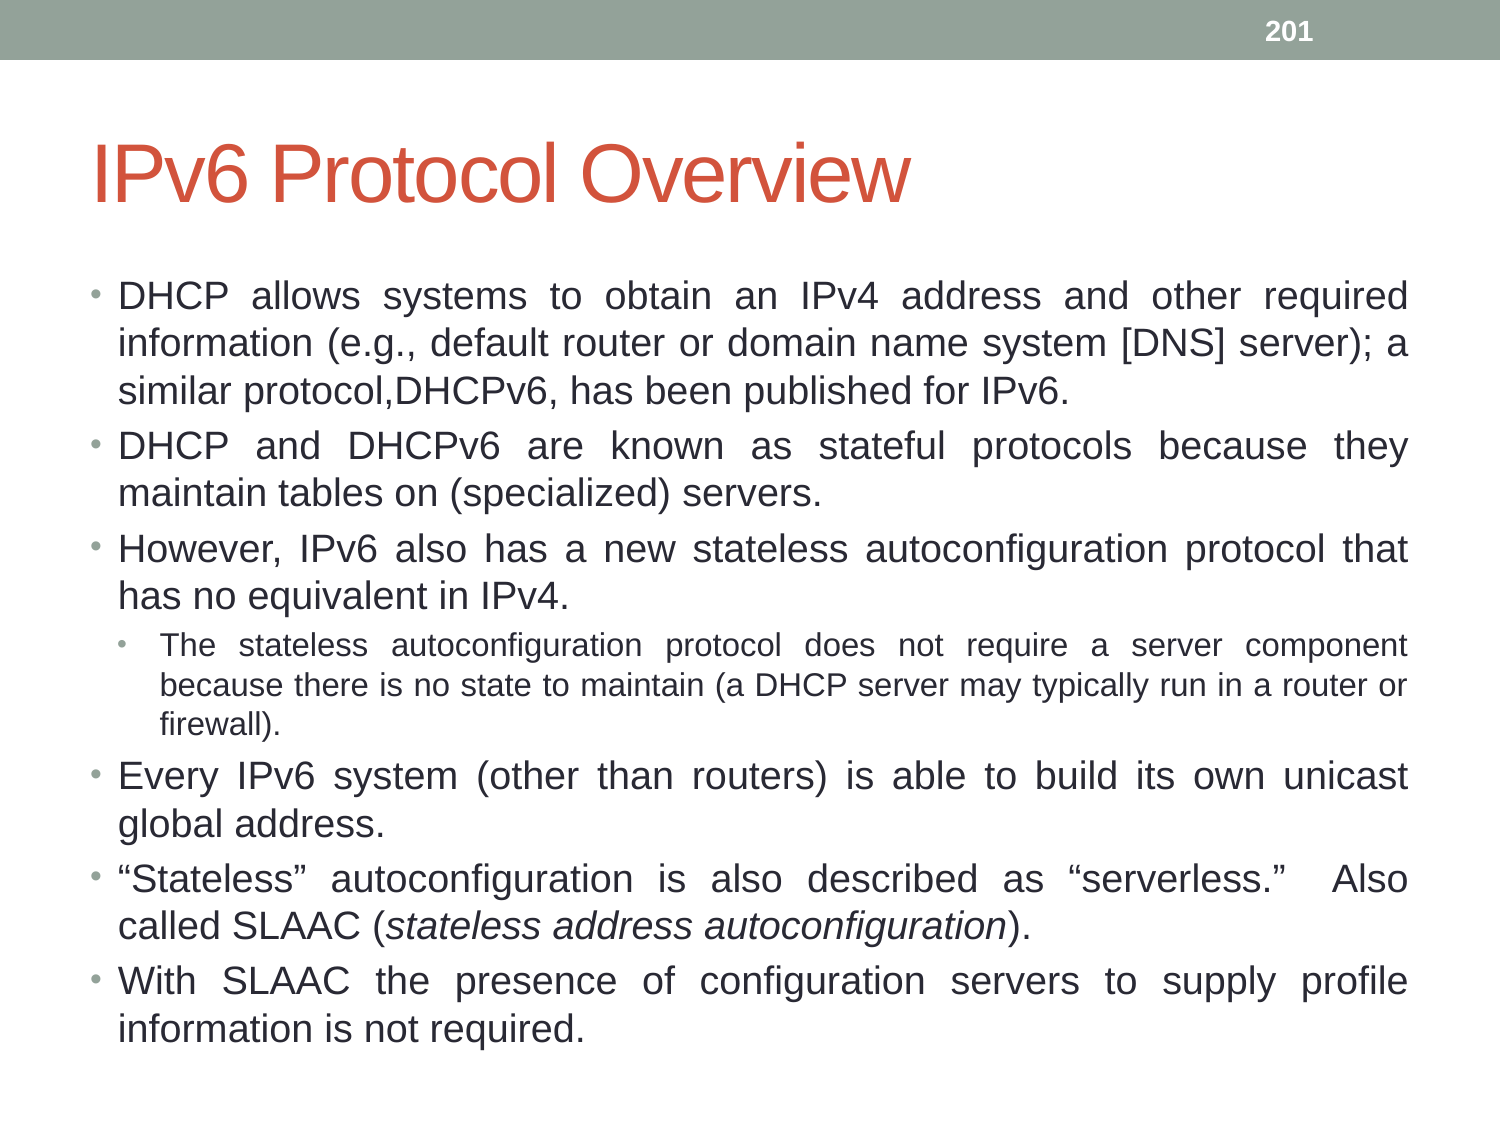

201
# IPv6 Protocol Overview
DHCP allows systems to obtain an IPv4 address and other required information (e.g., default router or domain name system [DNS] server); a similar protocol,DHCPv6, has been published for IPv6.
DHCP and DHCPv6 are known as stateful protocols because they maintain tables on (specialized) servers.
However, IPv6 also has a new stateless autoconfiguration protocol that has no equivalent in IPv4.
The stateless autoconfiguration protocol does not require a server component because there is no state to maintain (a DHCP server may typically run in a router or firewall).
Every IPv6 system (other than routers) is able to build its own unicast global address.
“Stateless” autoconfiguration is also described as “serverless.”  Also called SLAAC (stateless address autoconfiguration).
With SLAAC the presence of configuration servers to supply profile information is not required.